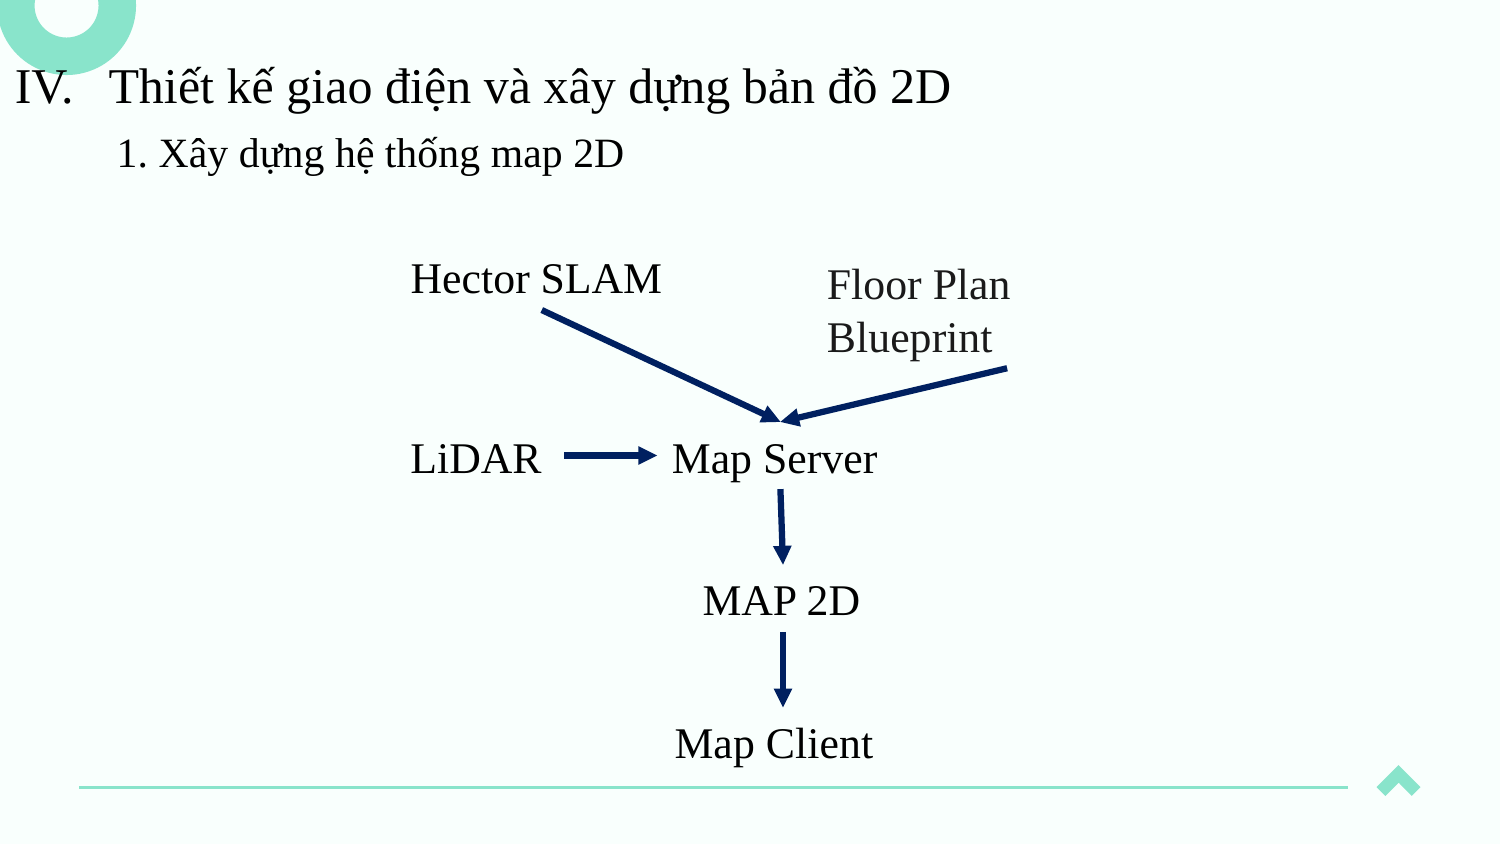

Thiết kế giao điện và xây dựng bản đồ 2D
1. Xây dựng hệ thống map 2D
Hector SLAM
Floor Plan Blueprint
LiDAR
Map Server
MAP 2D
Map Client